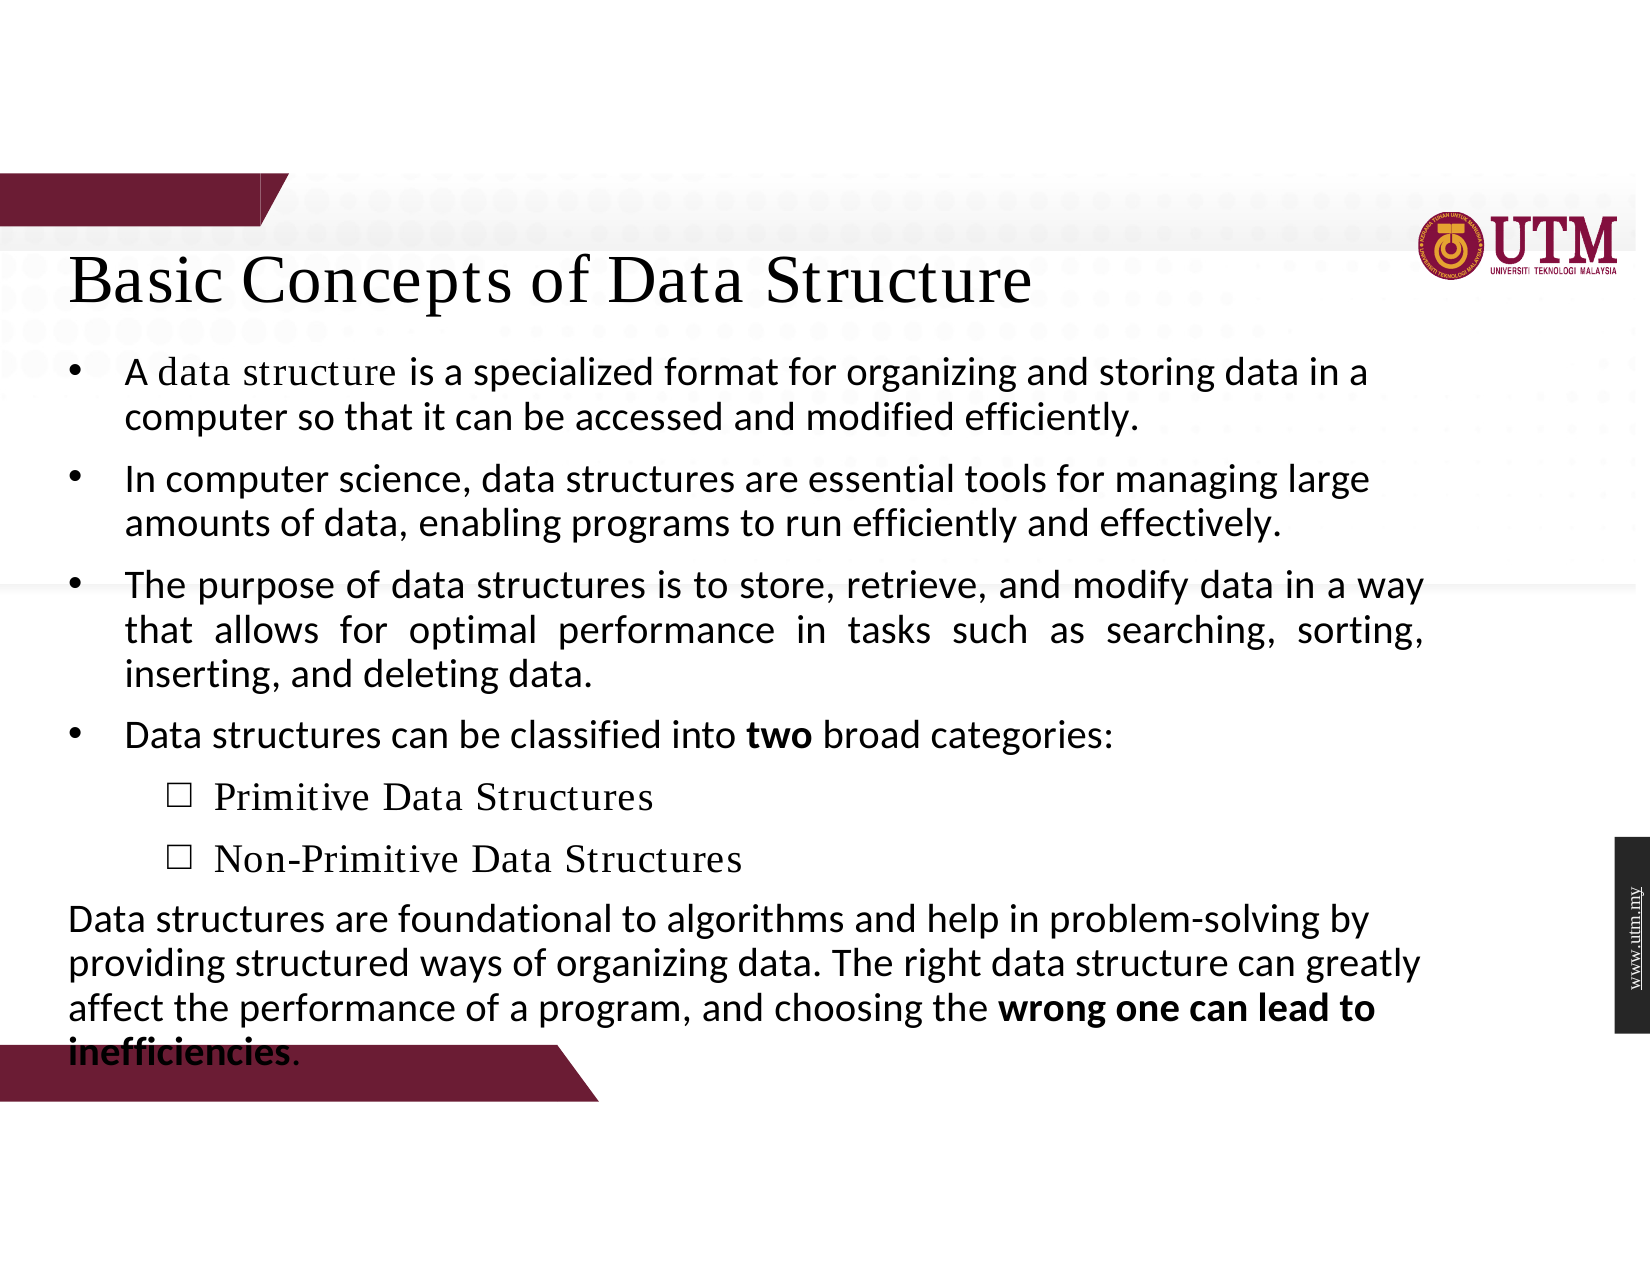

# Basic Concepts of Data Structure
A data structure is a specialized format for organizing and storing data in a computer so that it can be accessed and modified efficiently.
In computer science, data structures are essential tools for managing large amounts of data, enabling programs to run efficiently and effectively.
The purpose of data structures is to store, retrieve, and modify data in a way that allows for optimal performance in tasks such as searching, sorting, inserting, and deleting data.
Data structures can be classified into two broad categories:
Primitive Data Structures
Non-Primitive Data Structures
Data structures are foundational to algorithms and help in problem-solving by providing structured ways of organizing data. The right data structure can greatly affect the performance of a program, and choosing the wrong one can lead to inefficiencies.

www.utm.my